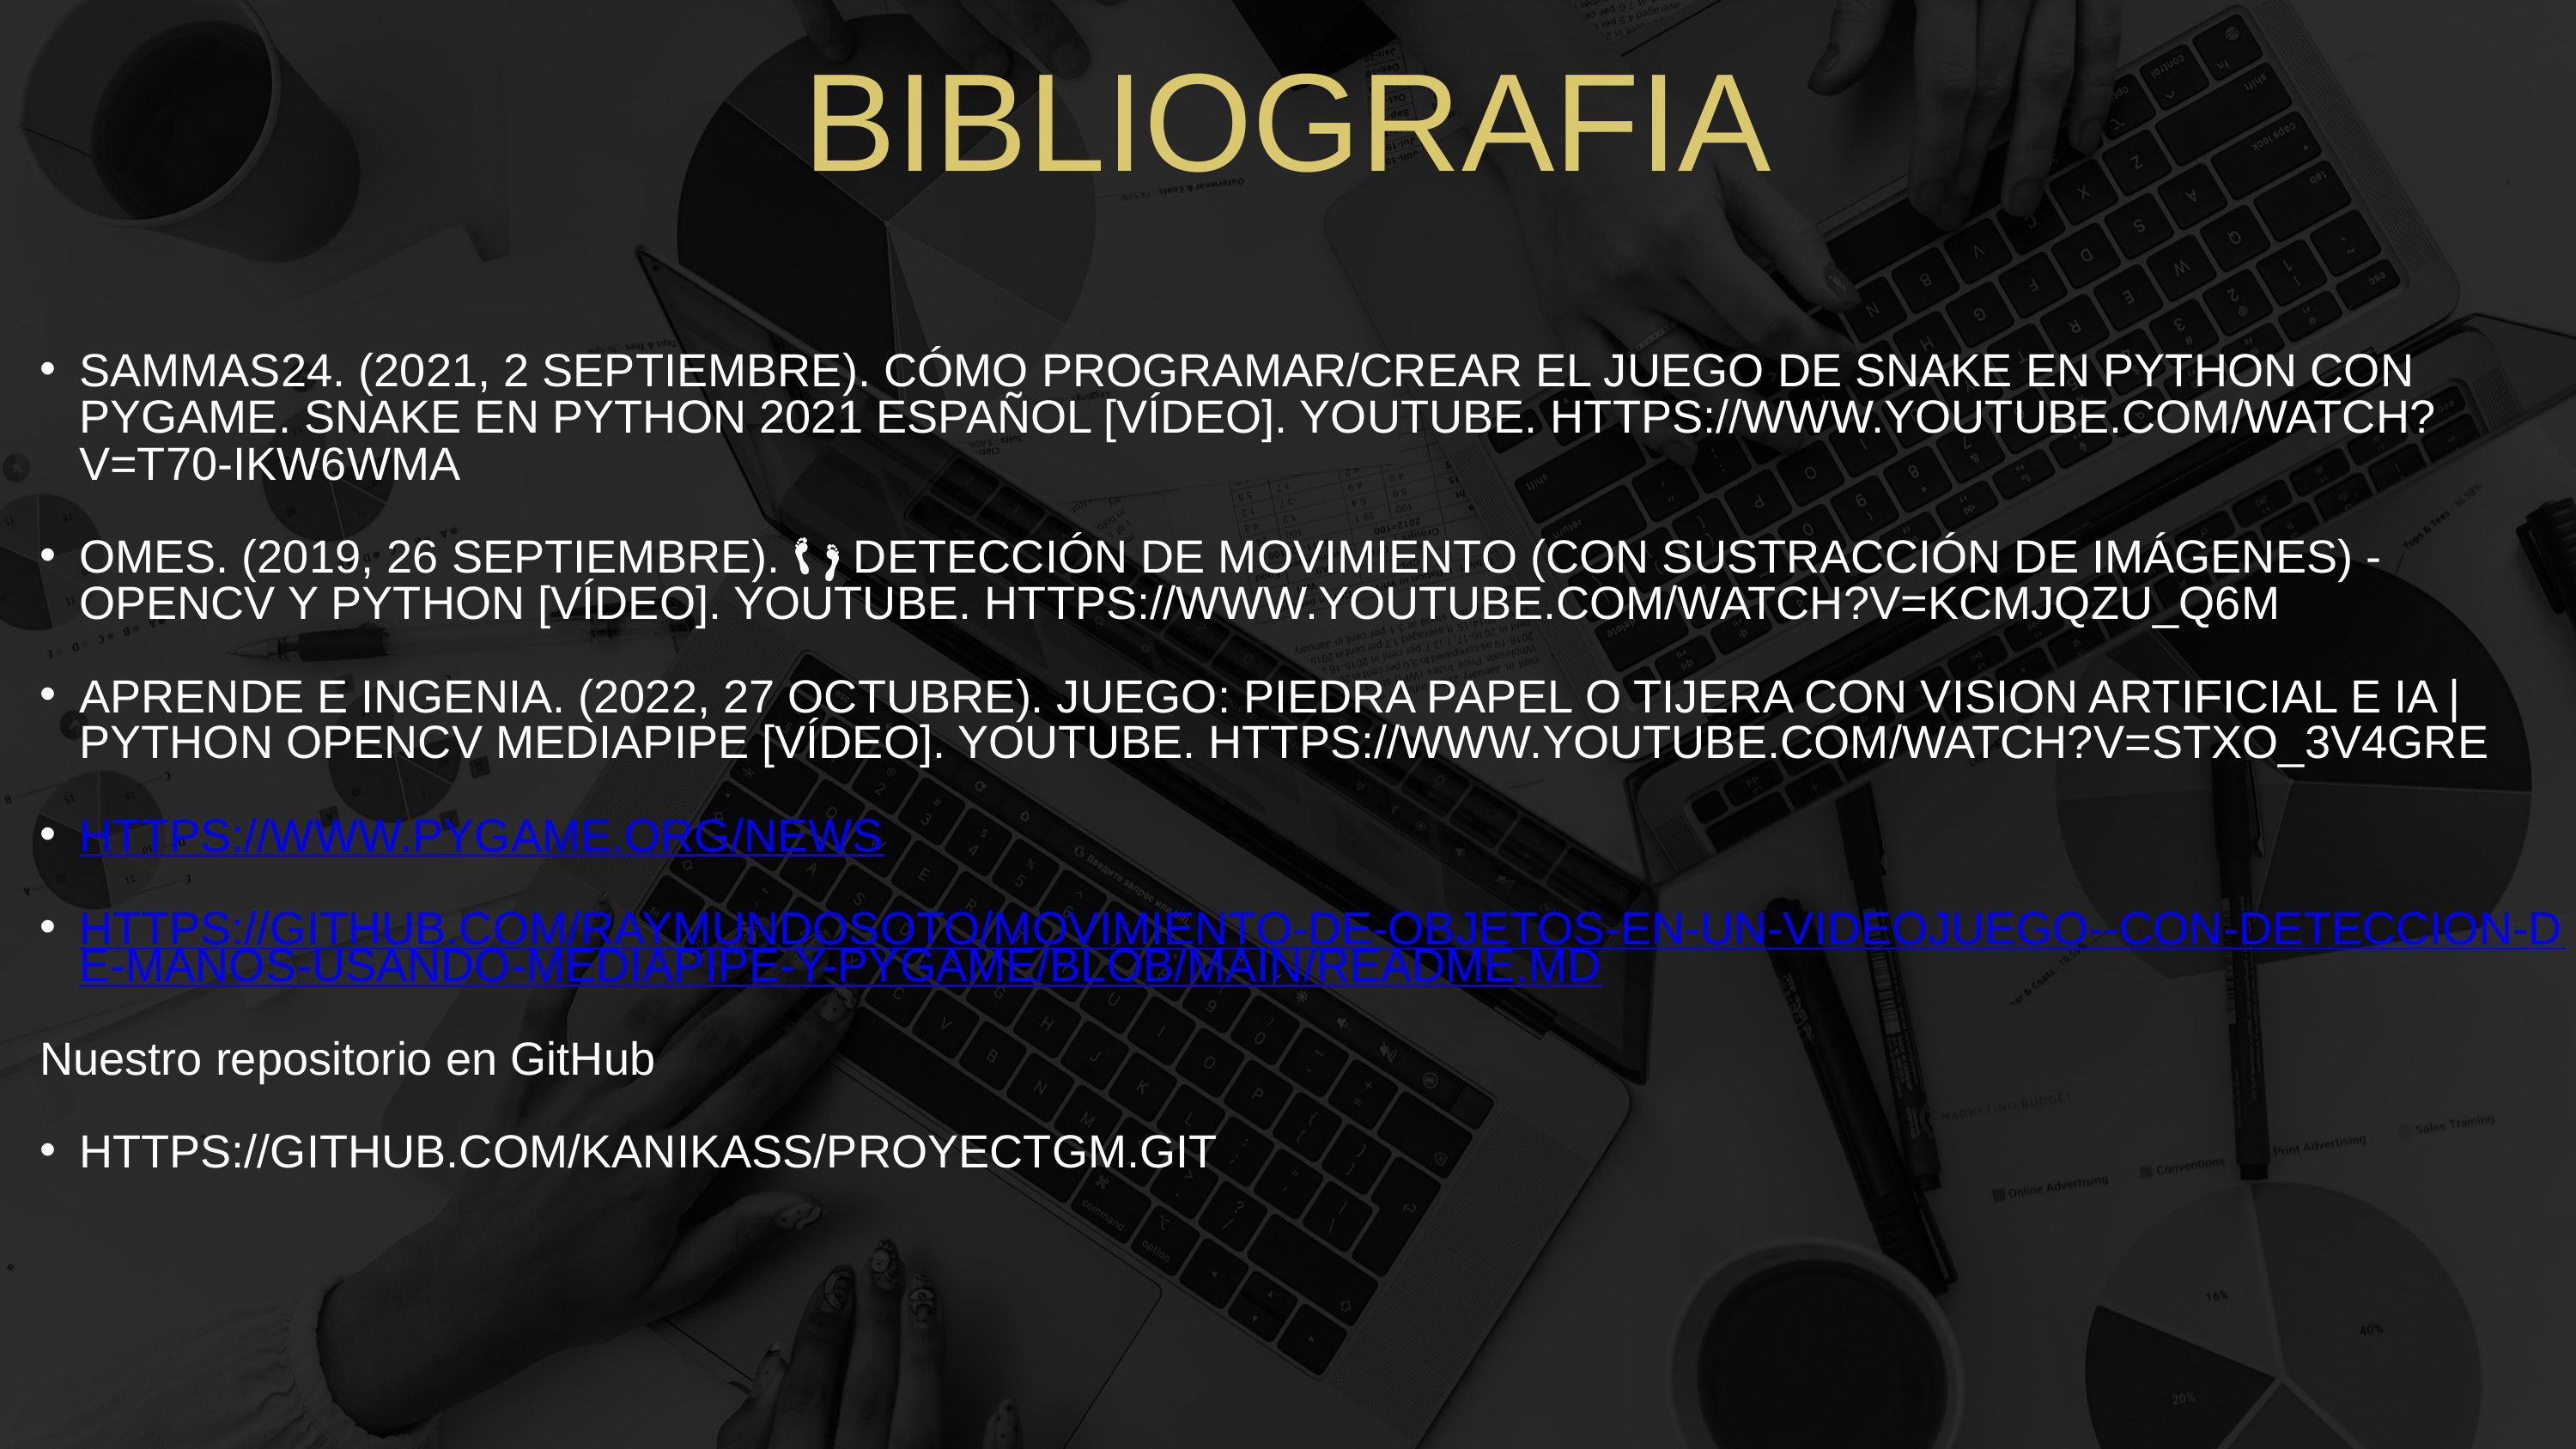

BIBLIOGRAFIA
SAMMAS24. (2021, 2 SEPTIEMBRE). CÓMO PROGRAMAR/CREAR EL JUEGO DE SNAKE EN PYTHON CON PYGAME. SNAKE EN PYTHON 2021 ESPAÑOL [VÍDEO]. YOUTUBE. HTTPS://WWW.YOUTUBE.COM/WATCH?V=T70-IKW6WMA

OMES. (2019, 26 SEPTIEMBRE). 👣 DETECCIÓN DE MOVIMIENTO (CON SUSTRACCIÓN DE IMÁGENES) - OPENCV Y PYTHON [VÍDEO]. YOUTUBE. HTTPS://WWW.YOUTUBE.COM/WATCH?V=KCMJQZU_Q6M

APRENDE E INGENIA. (2022, 27 OCTUBRE). JUEGO: PIEDRA PAPEL O TIJERA CON VISION ARTIFICIAL E IA | PYTHON OPENCV MEDIAPIPE [VÍDEO]. YOUTUBE. HTTPS://WWW.YOUTUBE.COM/WATCH?V=STXO_3V4GRE

HTTPS://WWW.PYGAME.ORG/NEWS

HTTPS://GITHUB.COM/RAYMUNDOSOTO/MOVIMIENTO-DE-OBJETOS-EN-UN-VIDEOJUEGO--CON-DETECCION-DE-MANOS-USANDO-MEDIAPIPE-Y-PYGAME/BLOB/MAIN/README.MD

Nuestro repositorio en GitHub

HTTPS://GITHUB.COM/KANIKASS/PROYECTGM.GIT